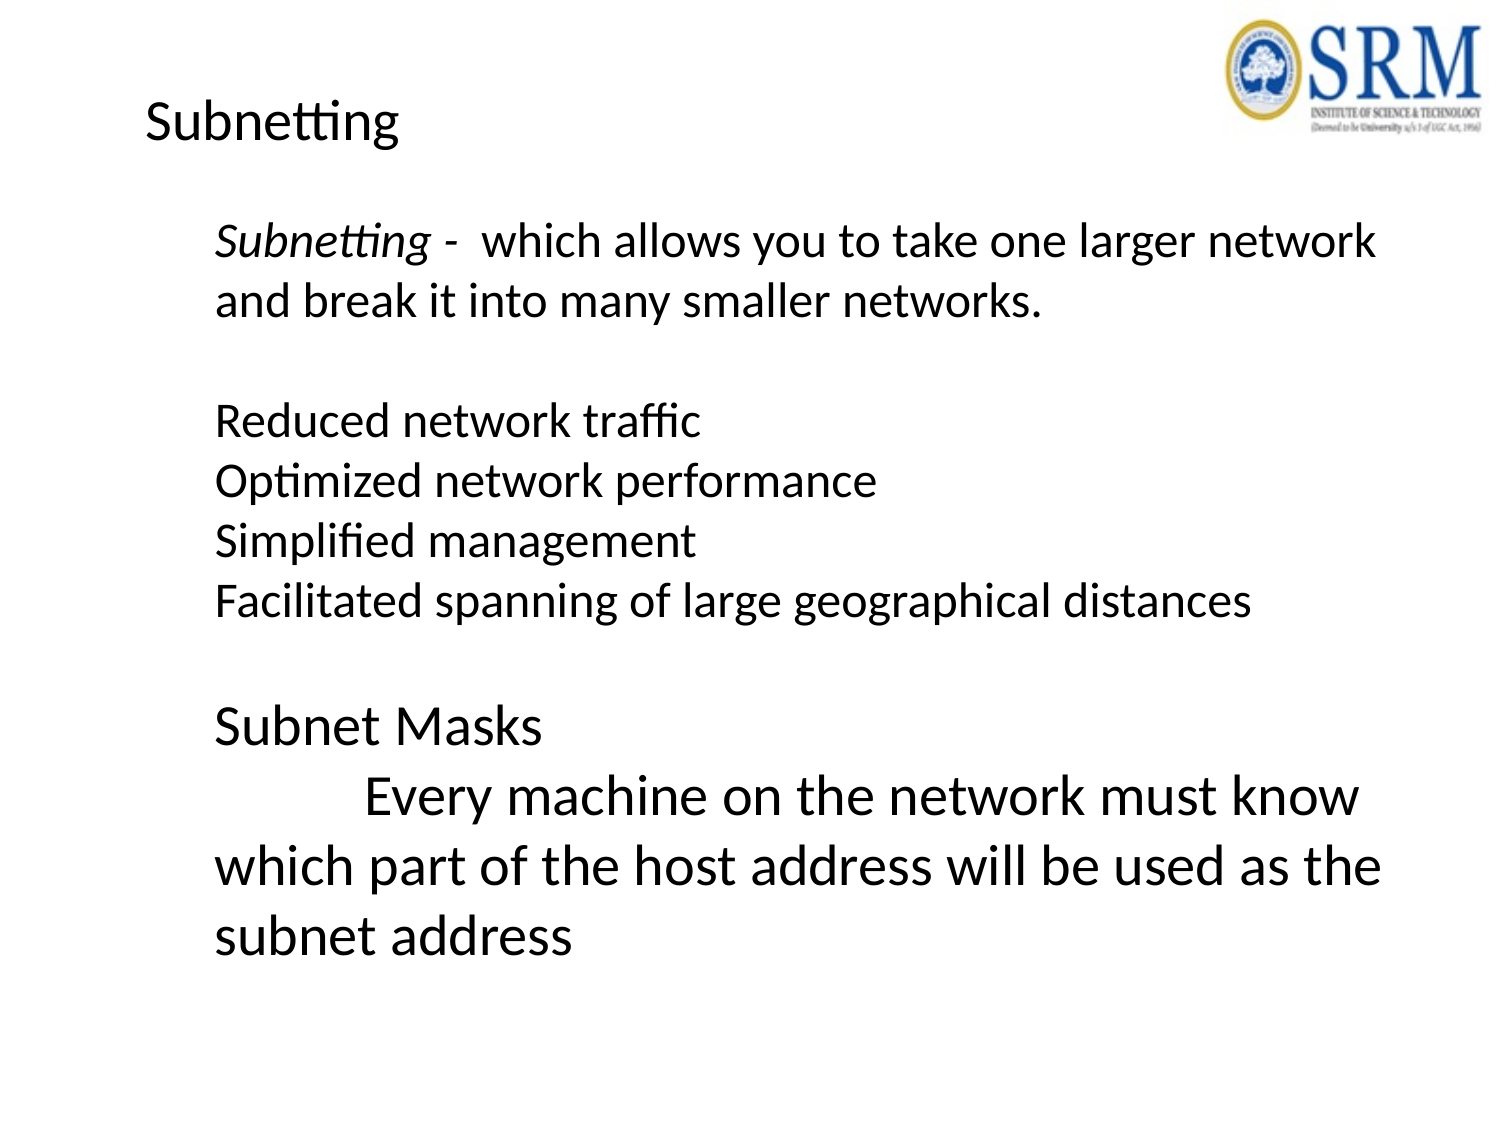

Subnetting
Subnetting -  which allows you to take one larger network and break it into many smaller networks.

Reduced network traffic
Optimized network performance
Simplified management
Facilitated spanning of large geographical distances

Subnet Masks
	Every machine on the network must know which part of the host address will be used as the subnet address